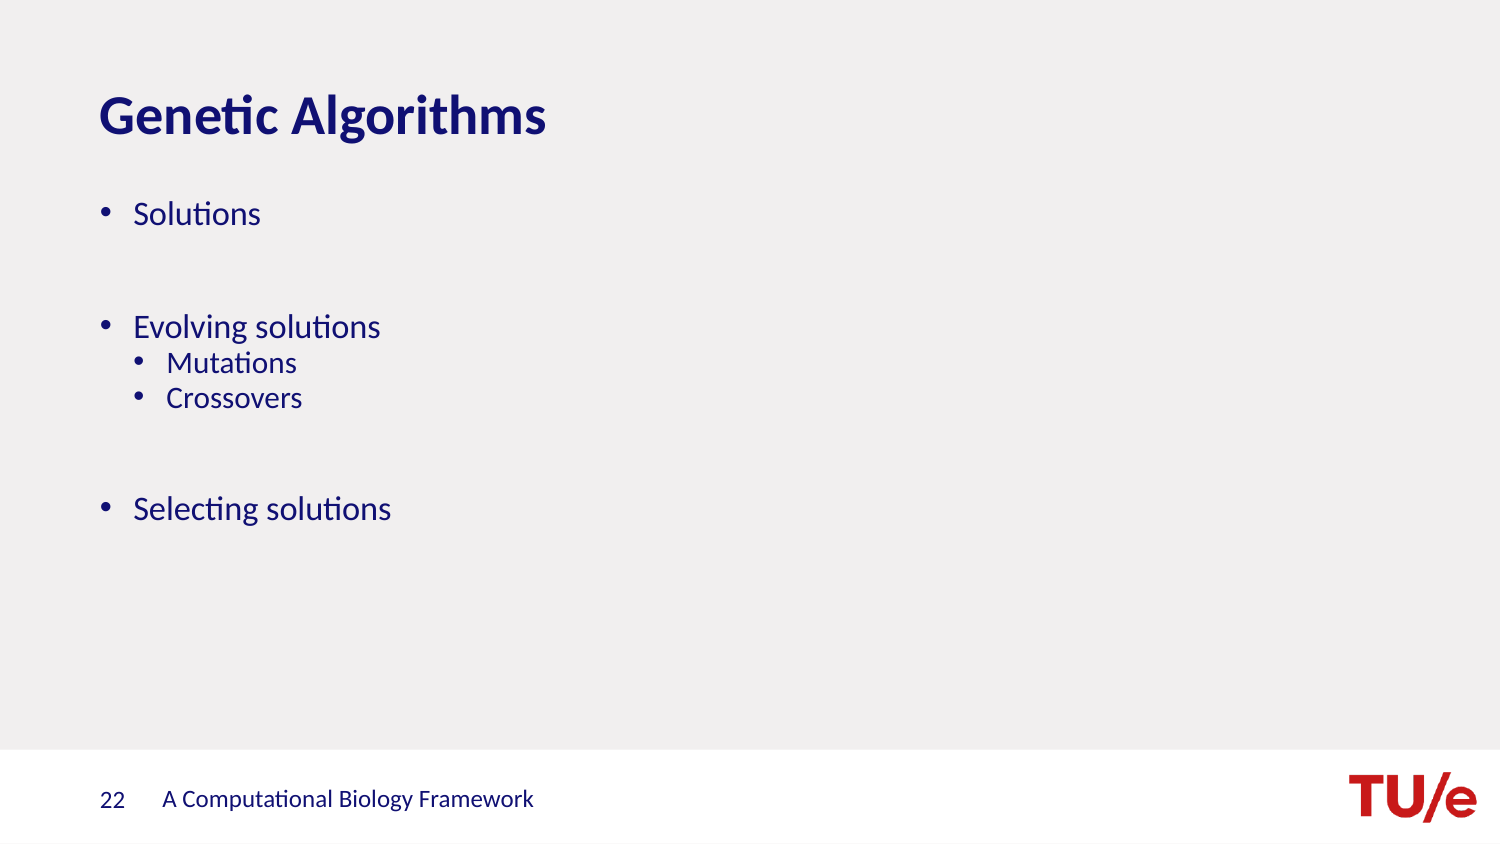

# Genetic Algorithms
Solutions

Evolving solutions
Mutations
Crossovers

Selecting solutions

A Computational Biology Framework
22